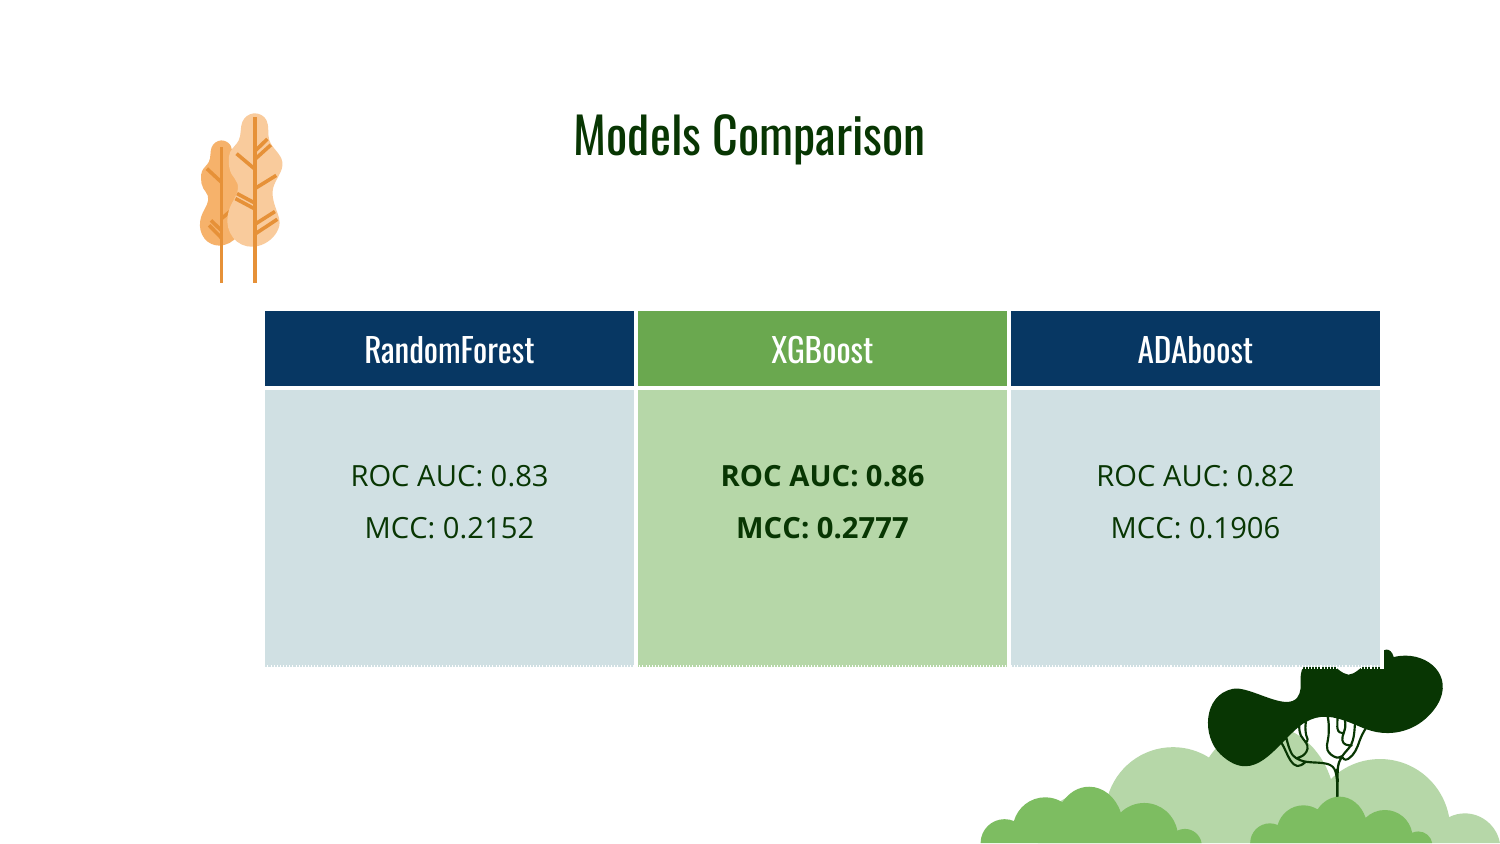

# Models Comparison

| RandomForest | XGBoost | ADAboost |
| --- | --- | --- |
| ROC AUC: 0.83 MCC: 0.2152 | ROC AUC: 0.86 MCC: 0.2777 | ROC AUC: 0.82 MCC: 0.1906 |